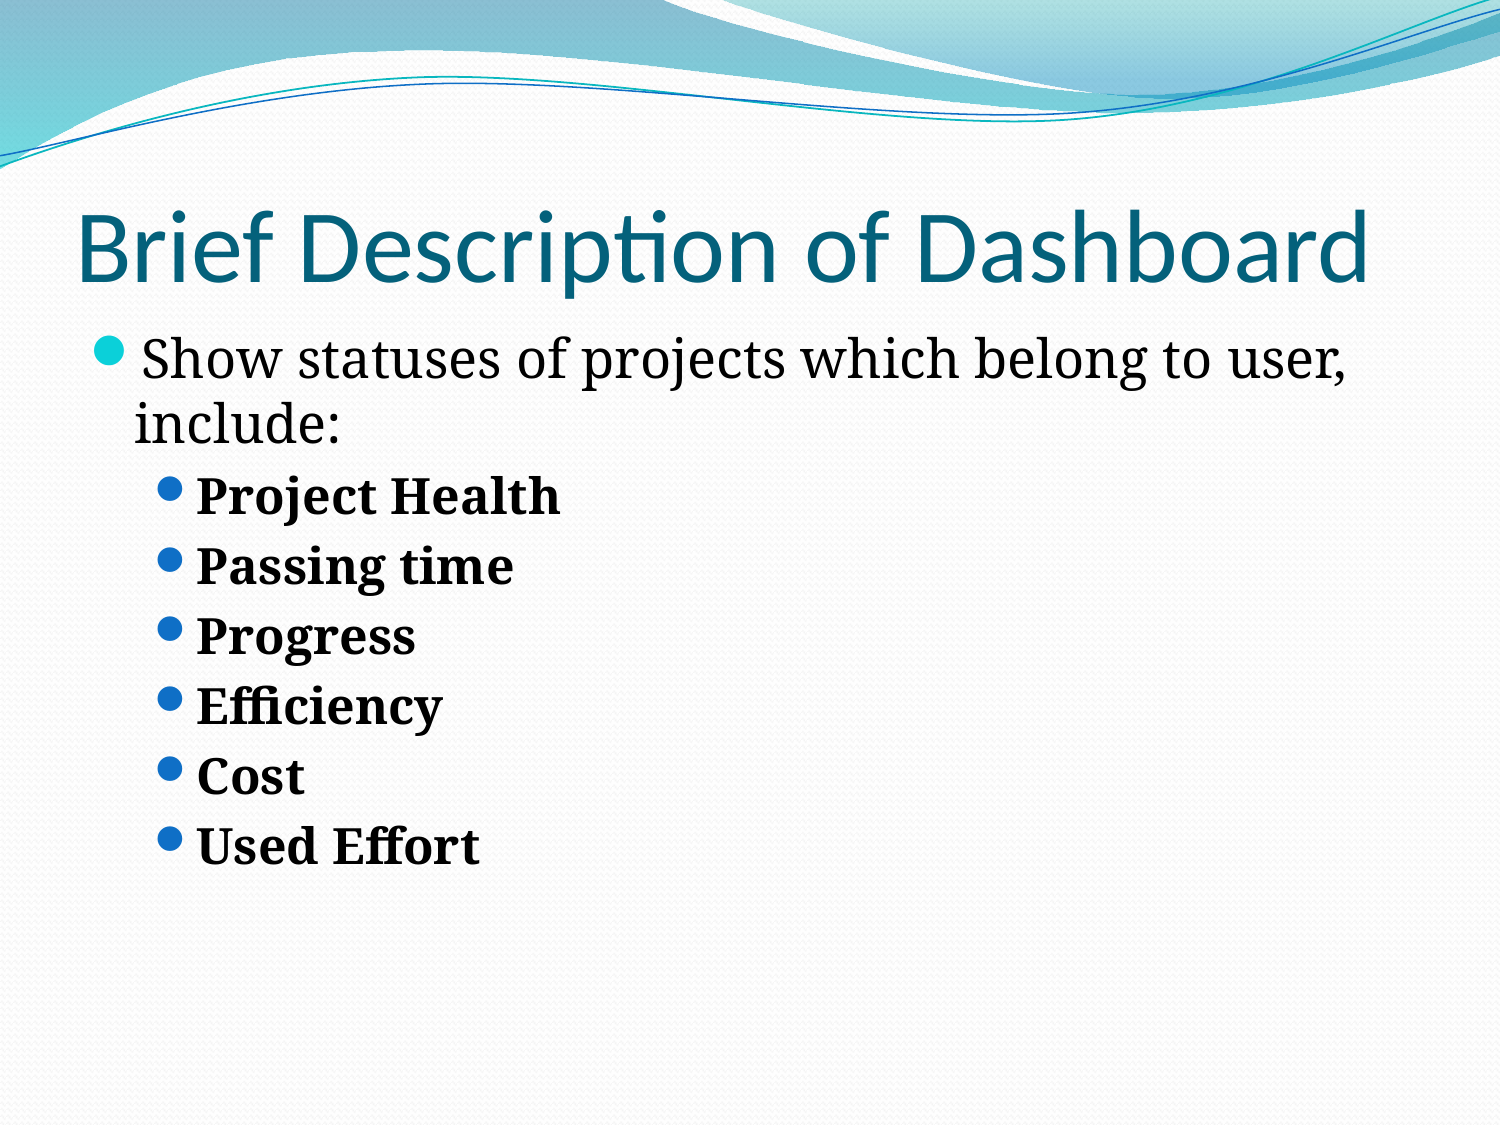

# Brief Description of Dashboard
Show statuses of projects which belong to user, include:
Project Health
Passing time
Progress
Efficiency
Cost
Used Effort